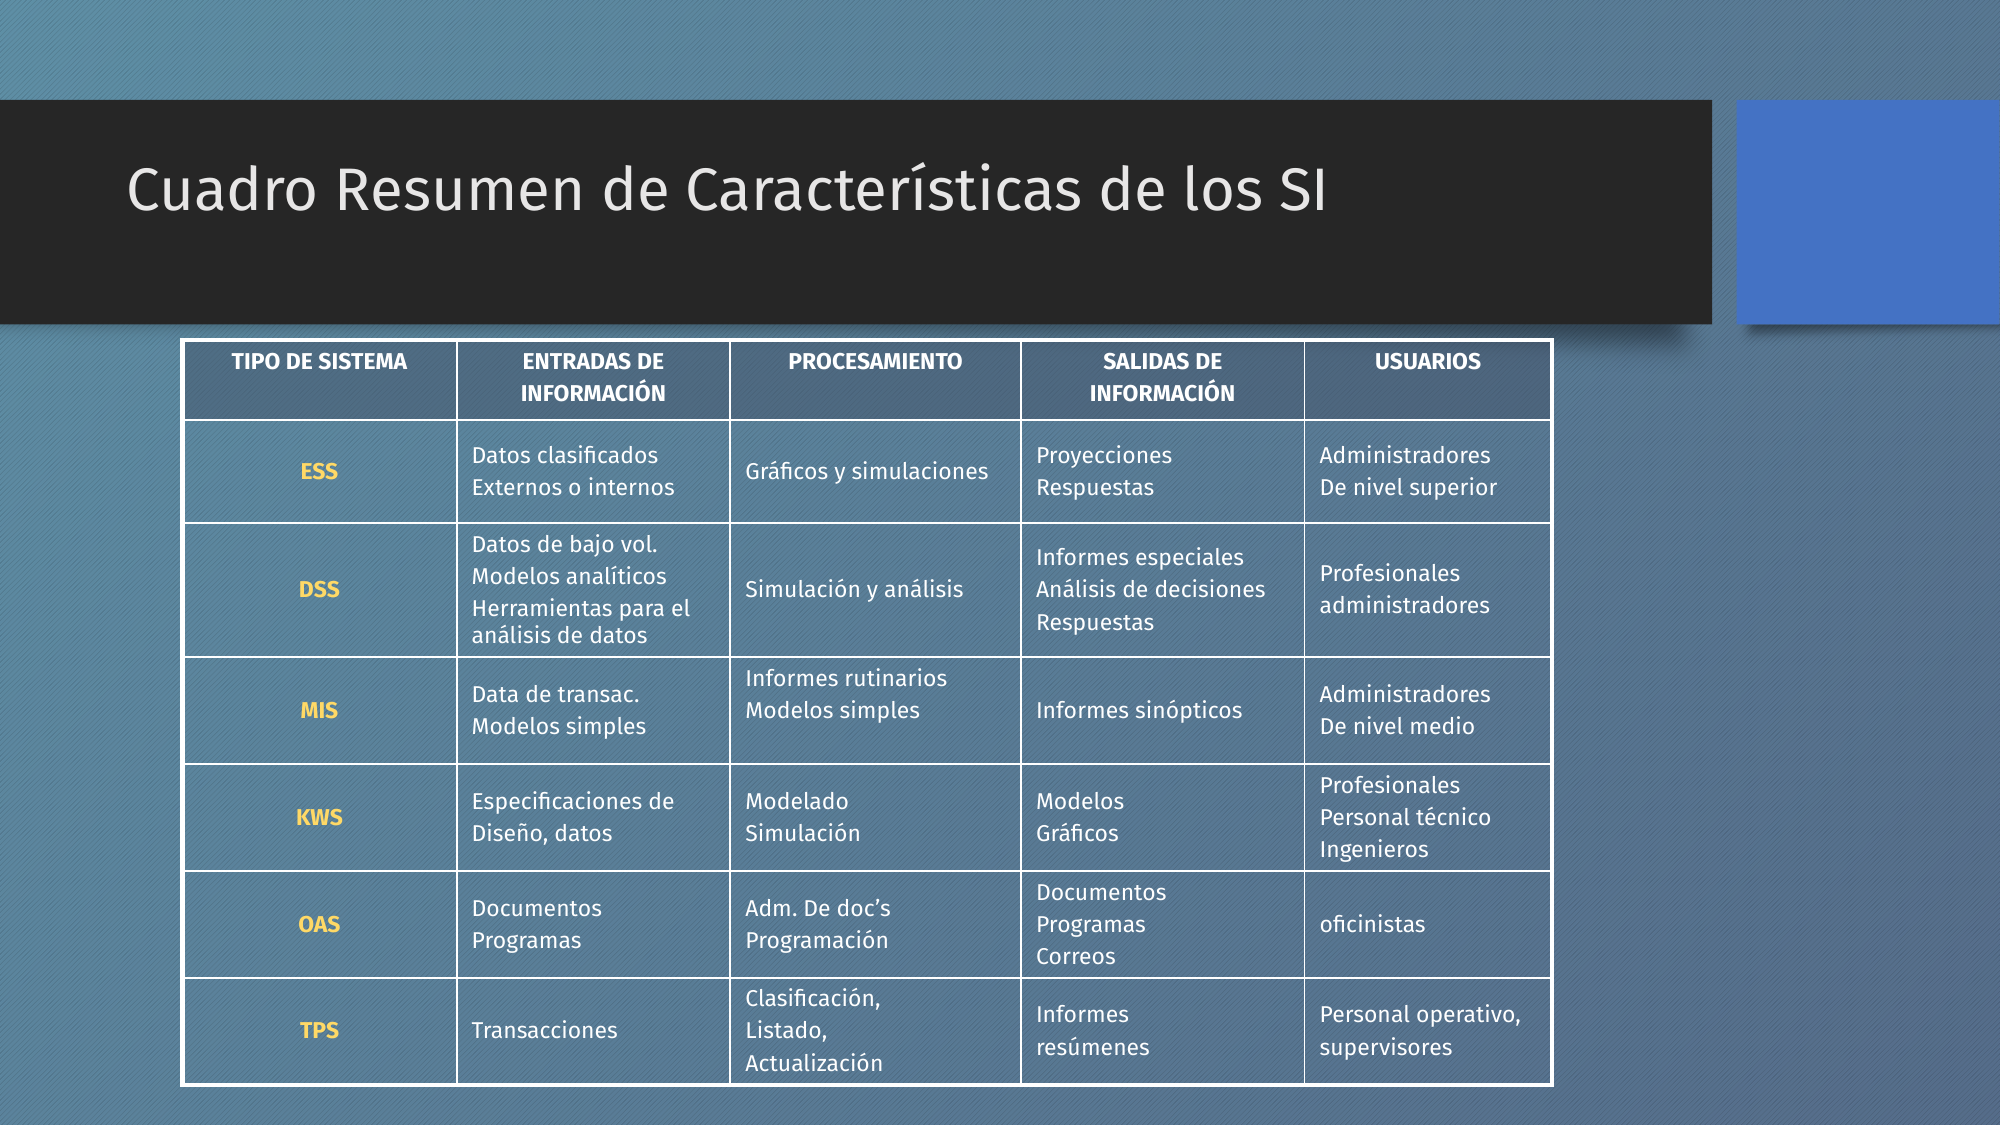

# Cuadro Resumen de Características de los SI
| TIPO DE SISTEMA | ENTRADAS DE INFORMACIÓN | PROCESAMIENTO | SALIDAS DE INFORMACIÓN | USUARIOS |
| --- | --- | --- | --- | --- |
| ESS | Datos clasificados Externos o internos | Gráficos y simulaciones | Proyecciones Respuestas | Administradores De nivel superior |
| DSS | Datos de bajo vol. Modelos analíticos Herramientas para el análisis de datos | Simulación y análisis | Informes especiales Análisis de decisiones Respuestas | Profesionales administradores |
| MIS | Data de transac. Modelos simples | Informes rutinarios Modelos simples | Informes sinópticos | Administradores De nivel medio |
| KWS | Especificaciones de Diseño, datos | Modelado Simulación | Modelos Gráficos | Profesionales Personal técnico Ingenieros |
| OAS | Documentos Programas | Adm. De doc’s Programación | Documentos Programas Correos | oficinistas |
| TPS | Transacciones | Clasificación, Listado, Actualización | Informes resúmenes | Personal operativo, supervisores |